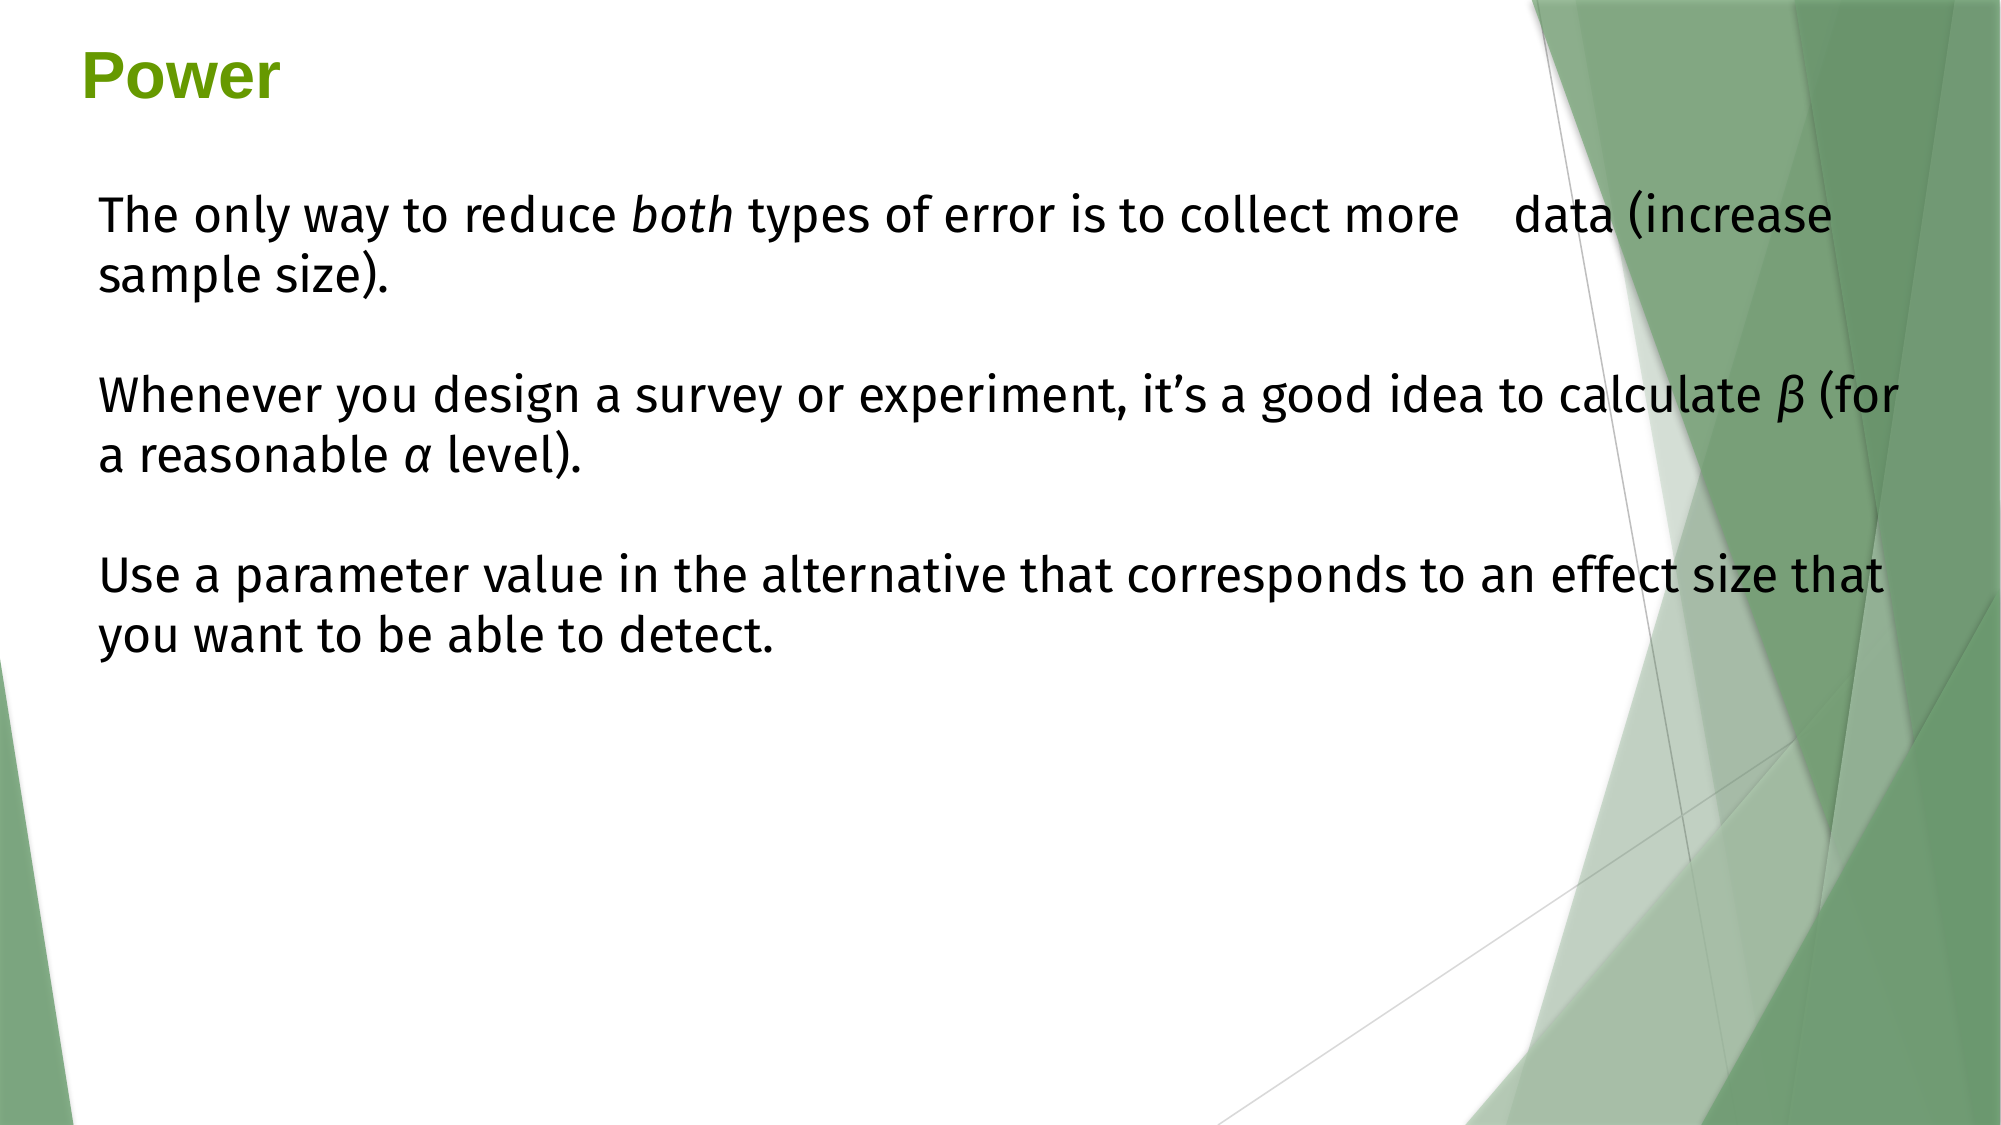

Power
The only way to reduce both types of error is to collect more    data (increase sample size).

Whenever you design a survey or experiment, it’s a good idea to calculate β (for a reasonable α level).

Use a parameter value in the alternative that corresponds to an effect size that you want to be able to detect.